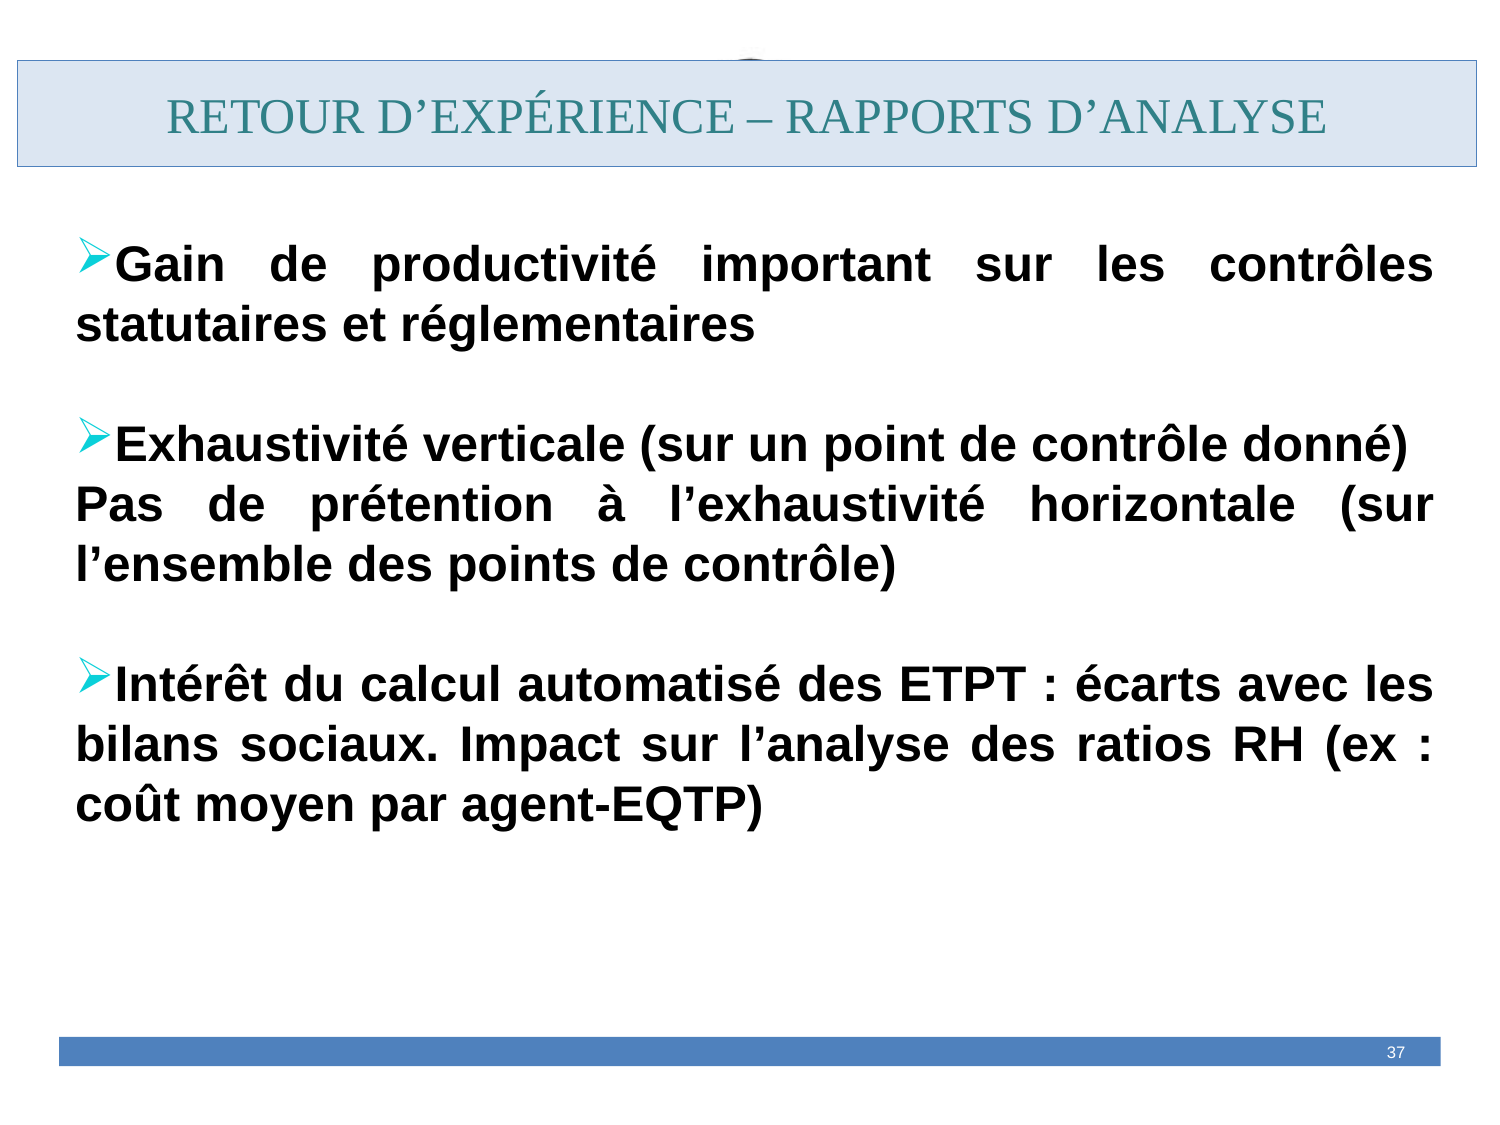

retour D’expérience – rapports d’analyse

Gain de productivité important sur les contrôles statutaires et réglementaires

Exhaustivité verticale (sur un point de contrôle donné)
Pas de prétention à l’exhaustivité horizontale (sur l’ensemble des points de contrôle)

Intérêt du calcul automatisé des ETPT : écarts avec les bilans sociaux. Impact sur l’analyse des ratios RH (ex : coût moyen par agent-EQTP)

Métodologie et contrôle de la fonction RH des collectivités- 13 et 14 octobre 2016
37